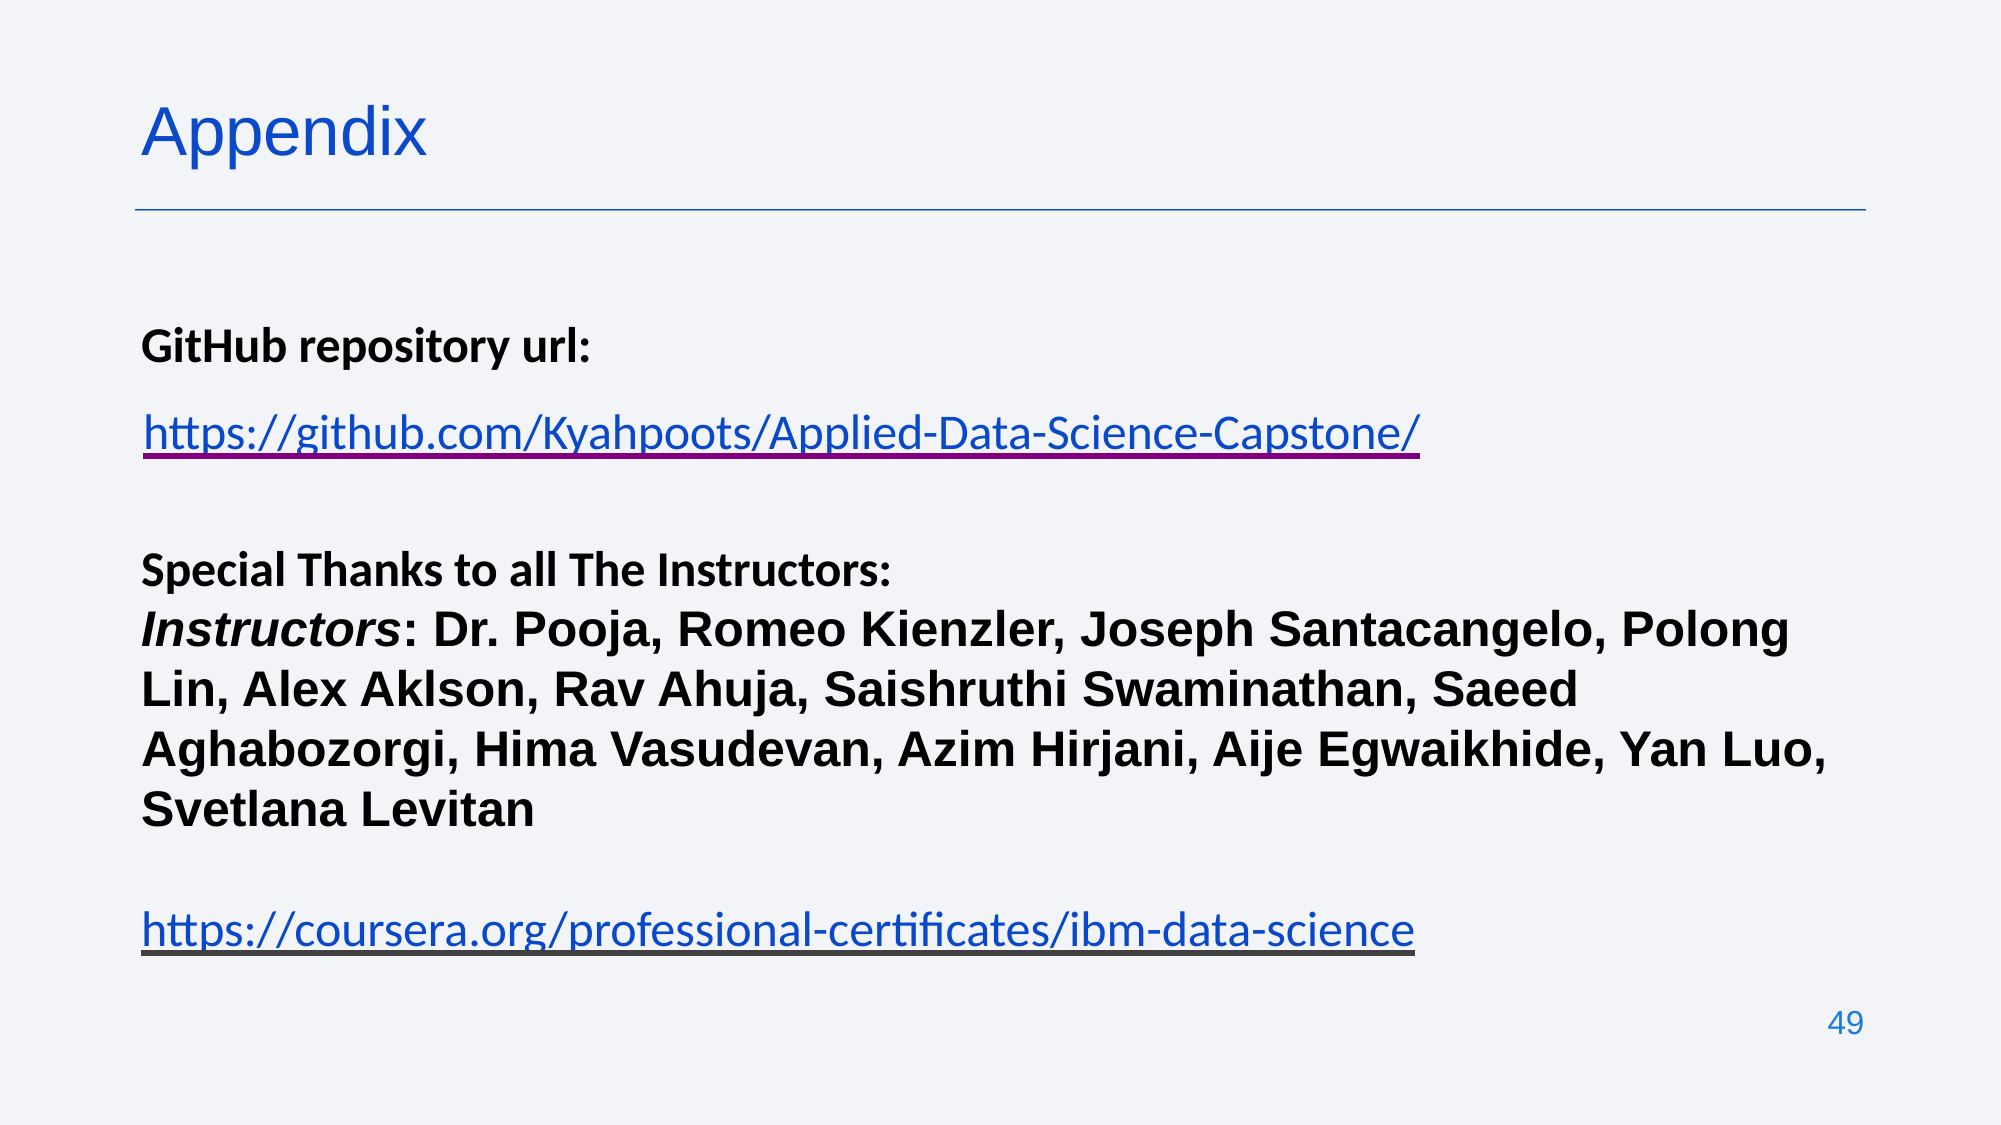

Appendix
GitHub repository url:
https://github.com/Kyahpoots/Applied-Data-Science-Capstone/

Special Thanks to all The Instructors:
Instructors: Dr. Pooja, Romeo Kienzler, Joseph Santacangelo, Polong Lin, Alex Aklson, Rav Ahuja, Saishruthi Swaminathan, Saeed Aghabozorgi, Hima Vasudevan, Azim Hirjani, Aije Egwaikhide, Yan Luo, Svetlana Levitan

https://coursera.org/professional-certificates/ibm-data-science
49